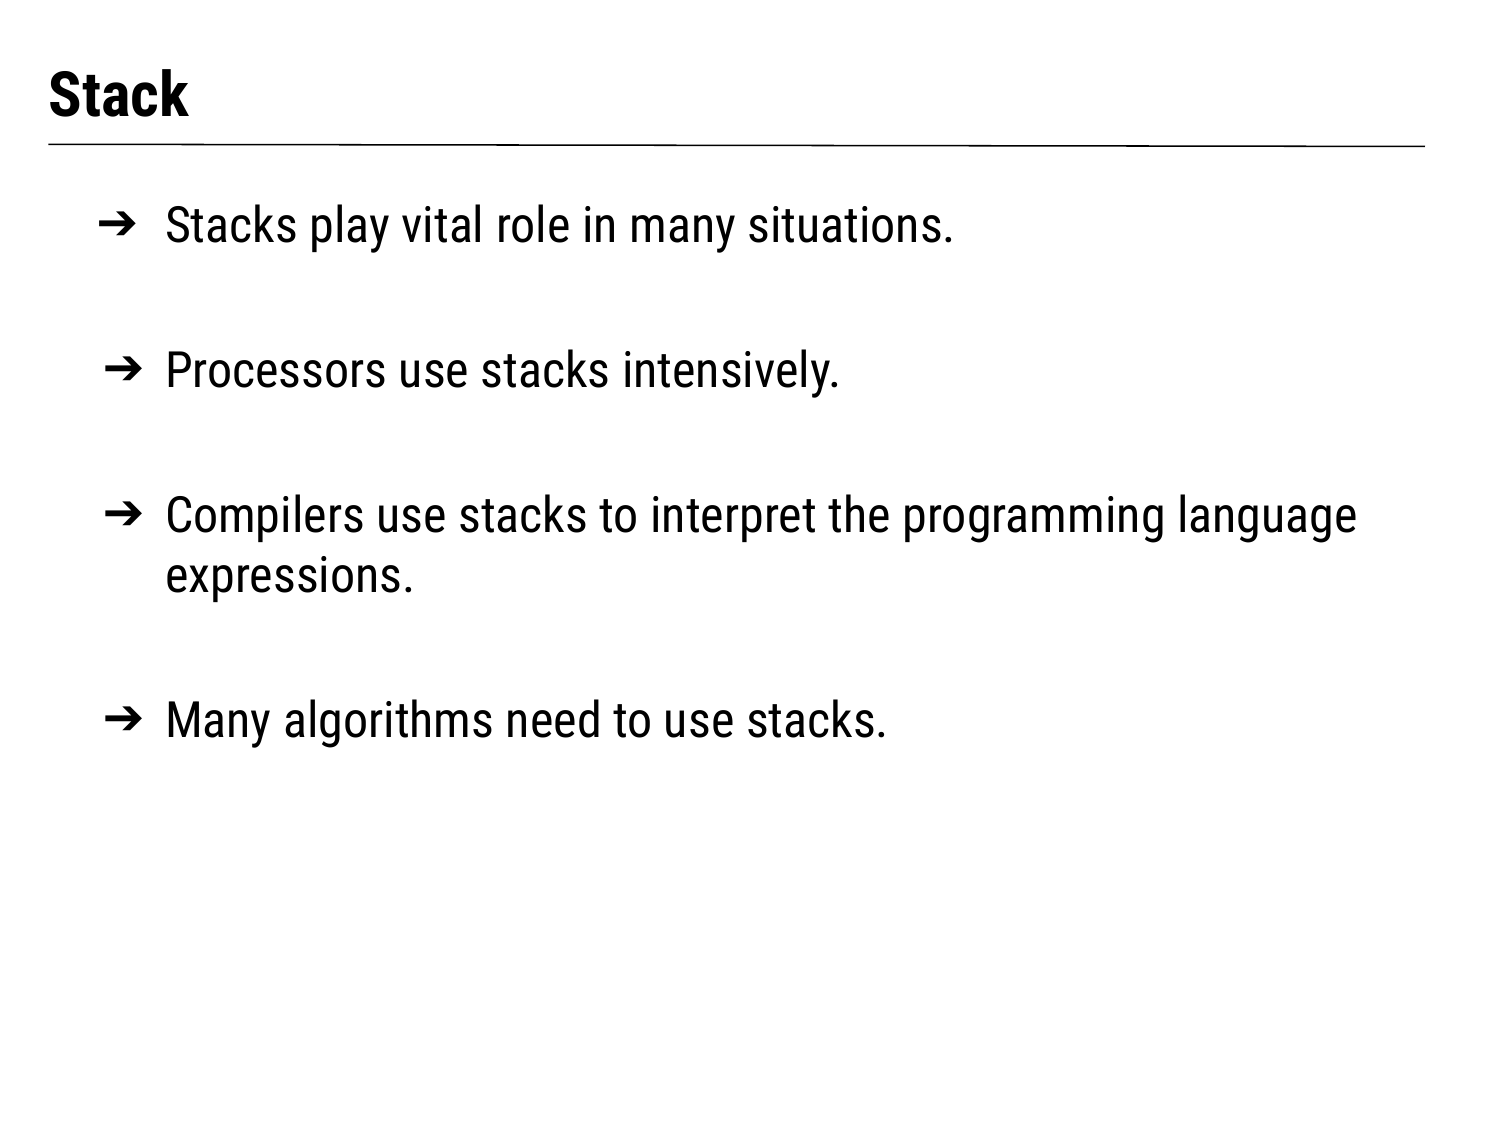

# Stack
Stacks play vital role in many situations.

Processors use stacks intensively.

Compilers use stacks to interpret the programming language expressions.

Many algorithms need to use stacks.